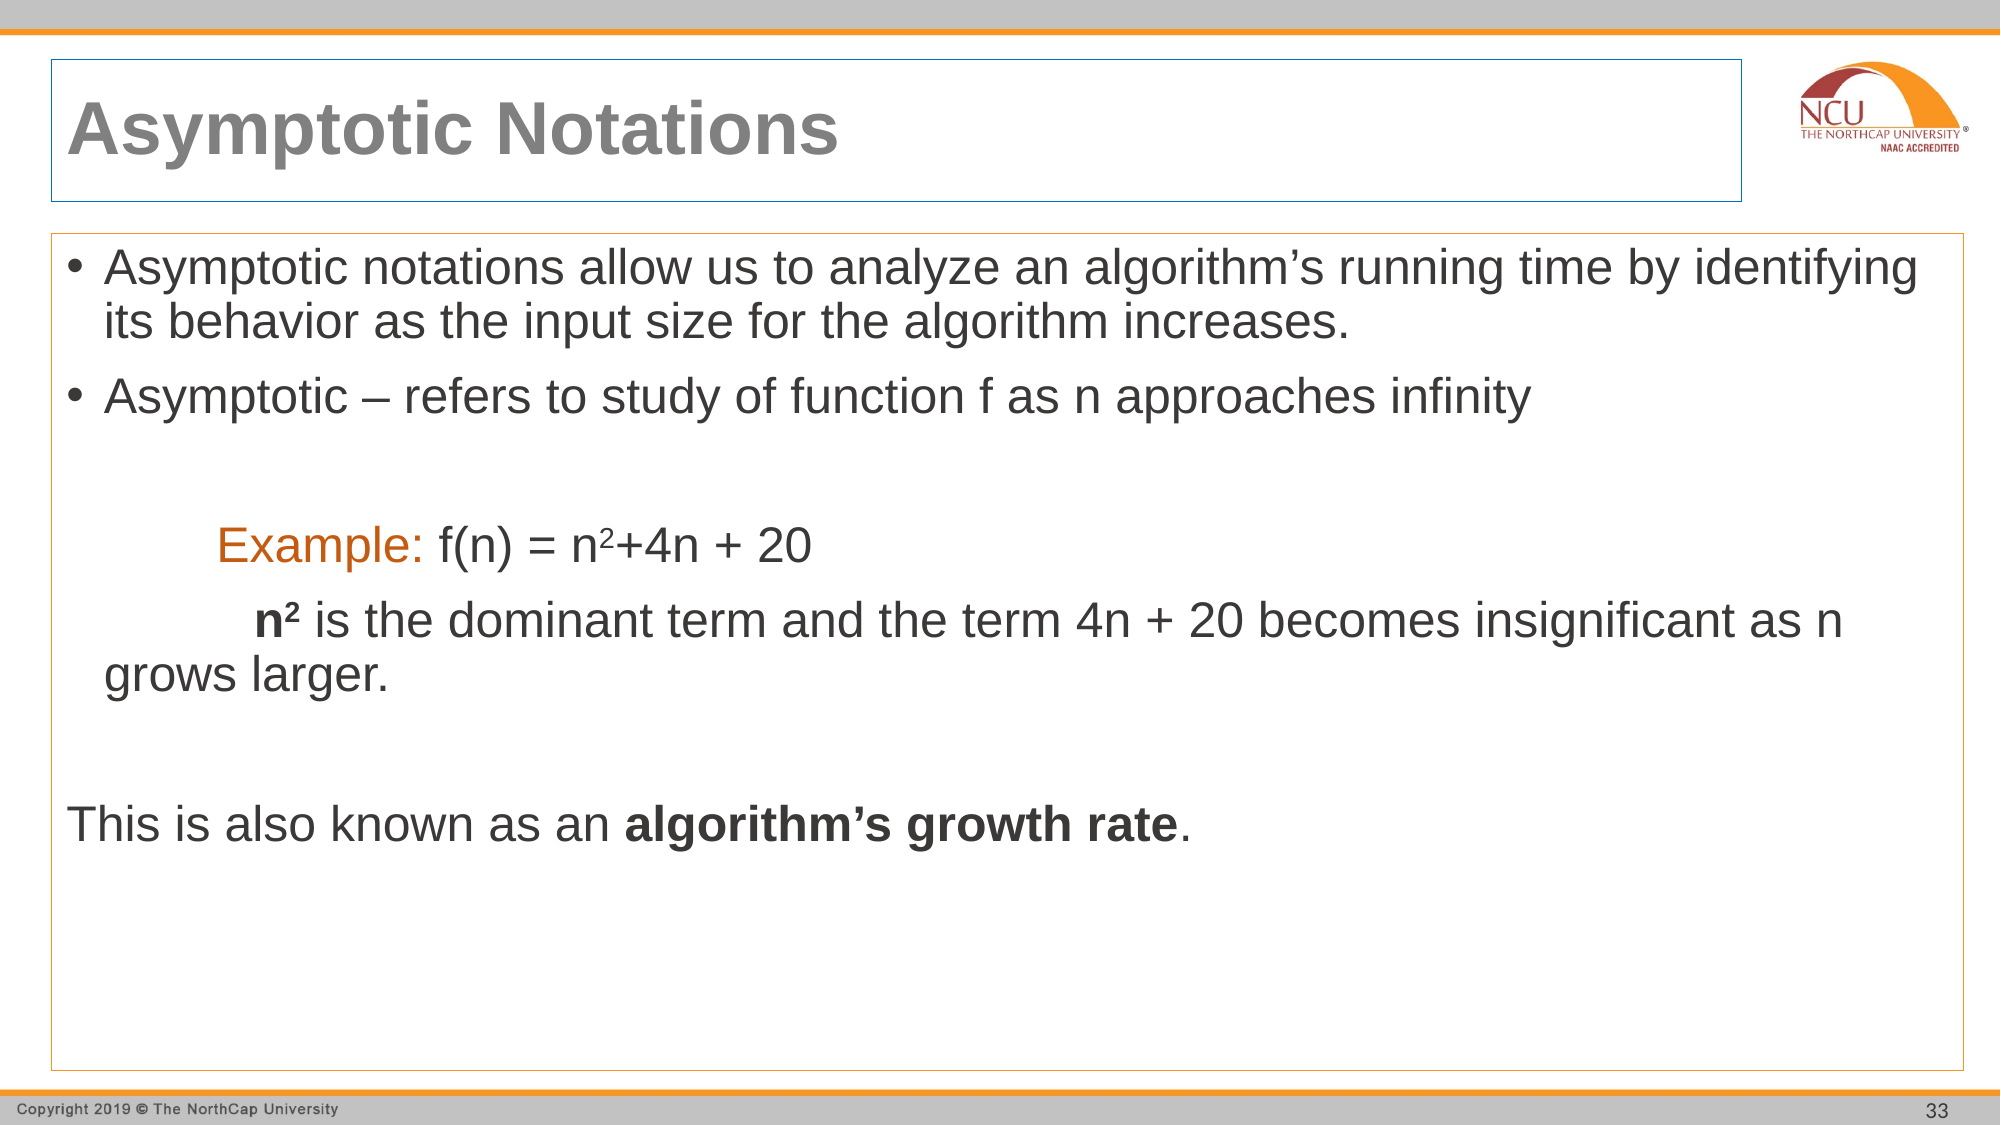

# Asymptotic Notations
Asymptotic notations allow us to analyze an algorithm’s running time by identifying its behavior as the input size for the algorithm increases.
Asymptotic – refers to study of function f as n approaches infinity

	Example: f(n) = n2+4n + 20
   	n2 is the dominant term and the term 4n + 20 becomes insignificant as n 	grows larger.

This is also known as an algorithm’s growth rate.

33